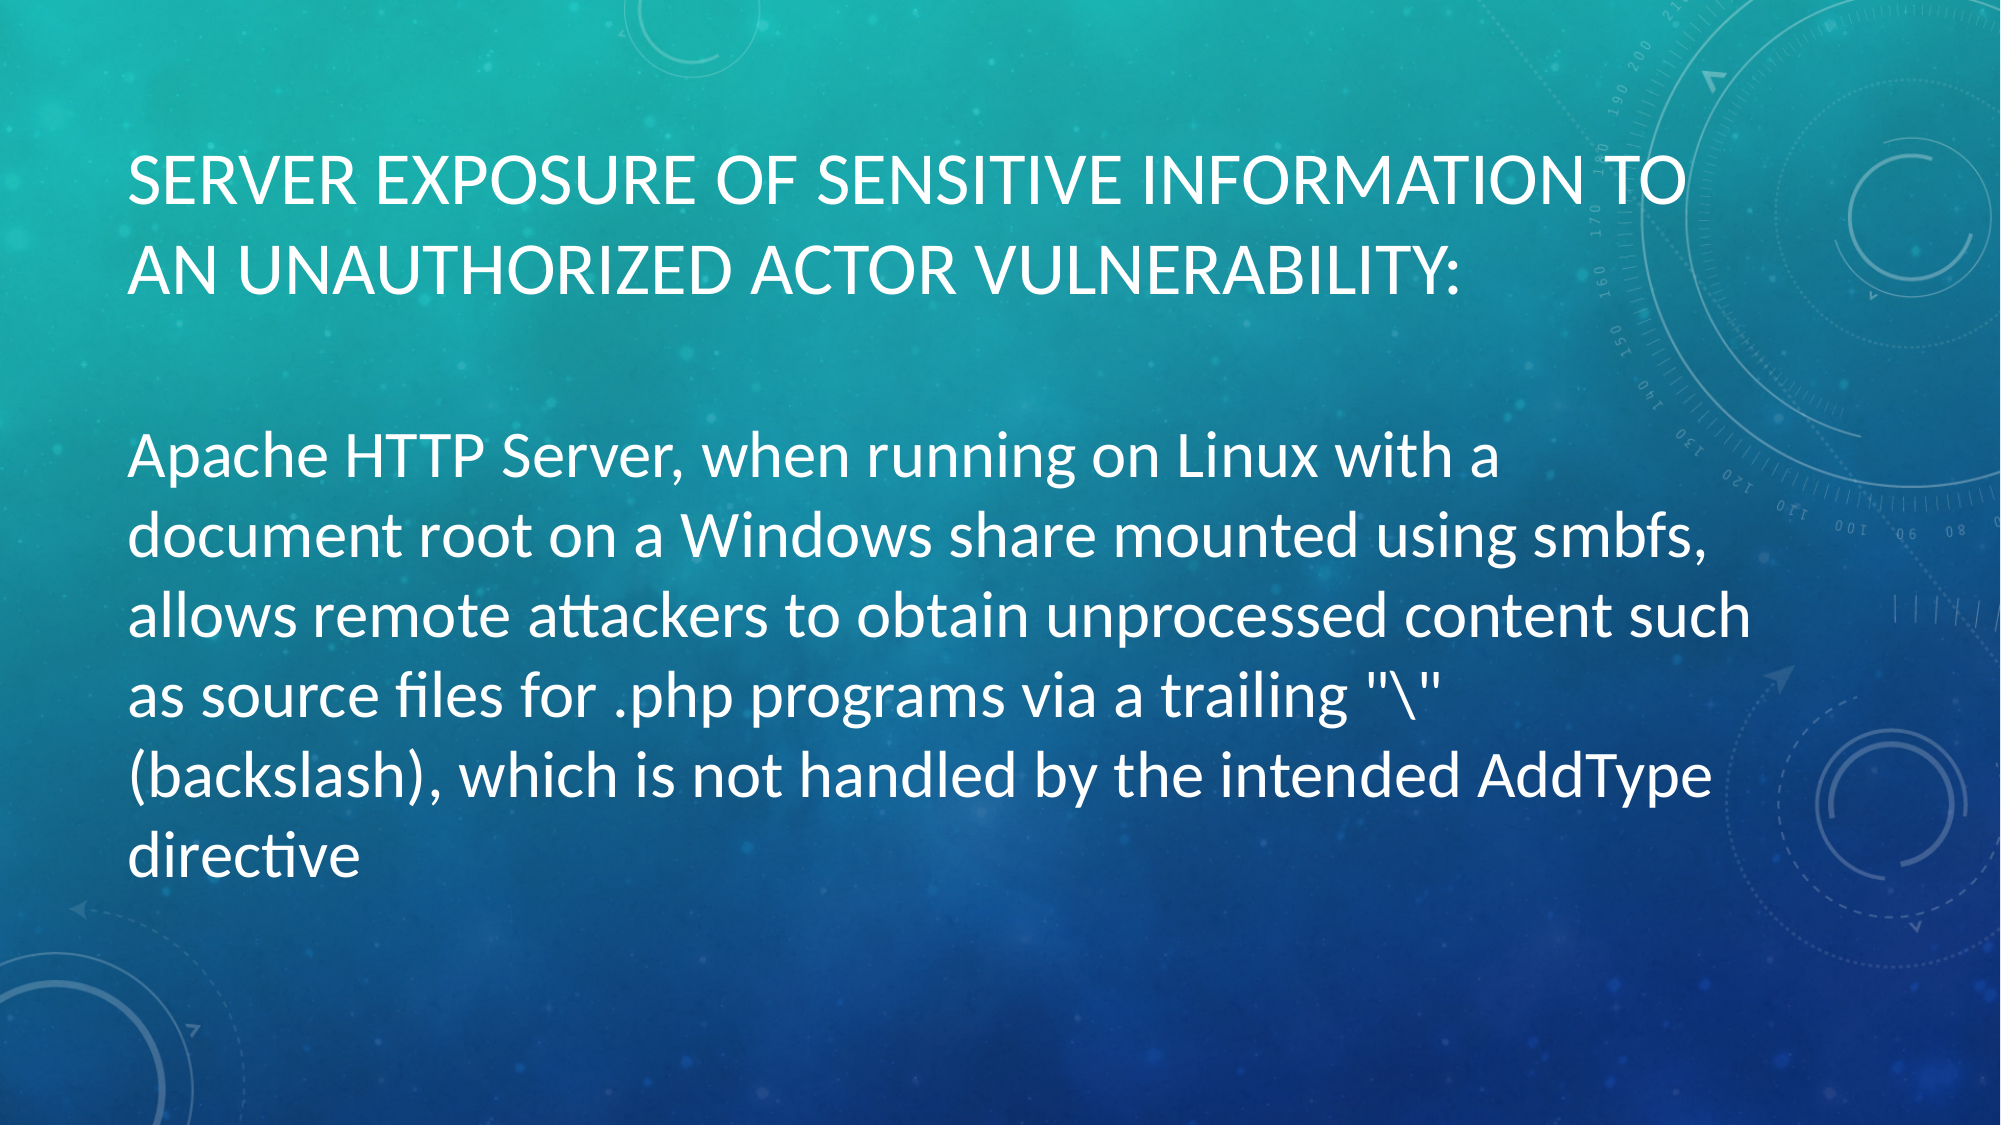

# Server Exposure of Sensitive Information to an Unauthorized Actor Vulnerability:
Apache HTTP Server, when running on Linux with a document root on a Windows share mounted using smbfs, allows remote attackers to obtain unprocessed content such as source files for .php programs via a trailing "\" (backslash), which is not handled by the intended AddType directive